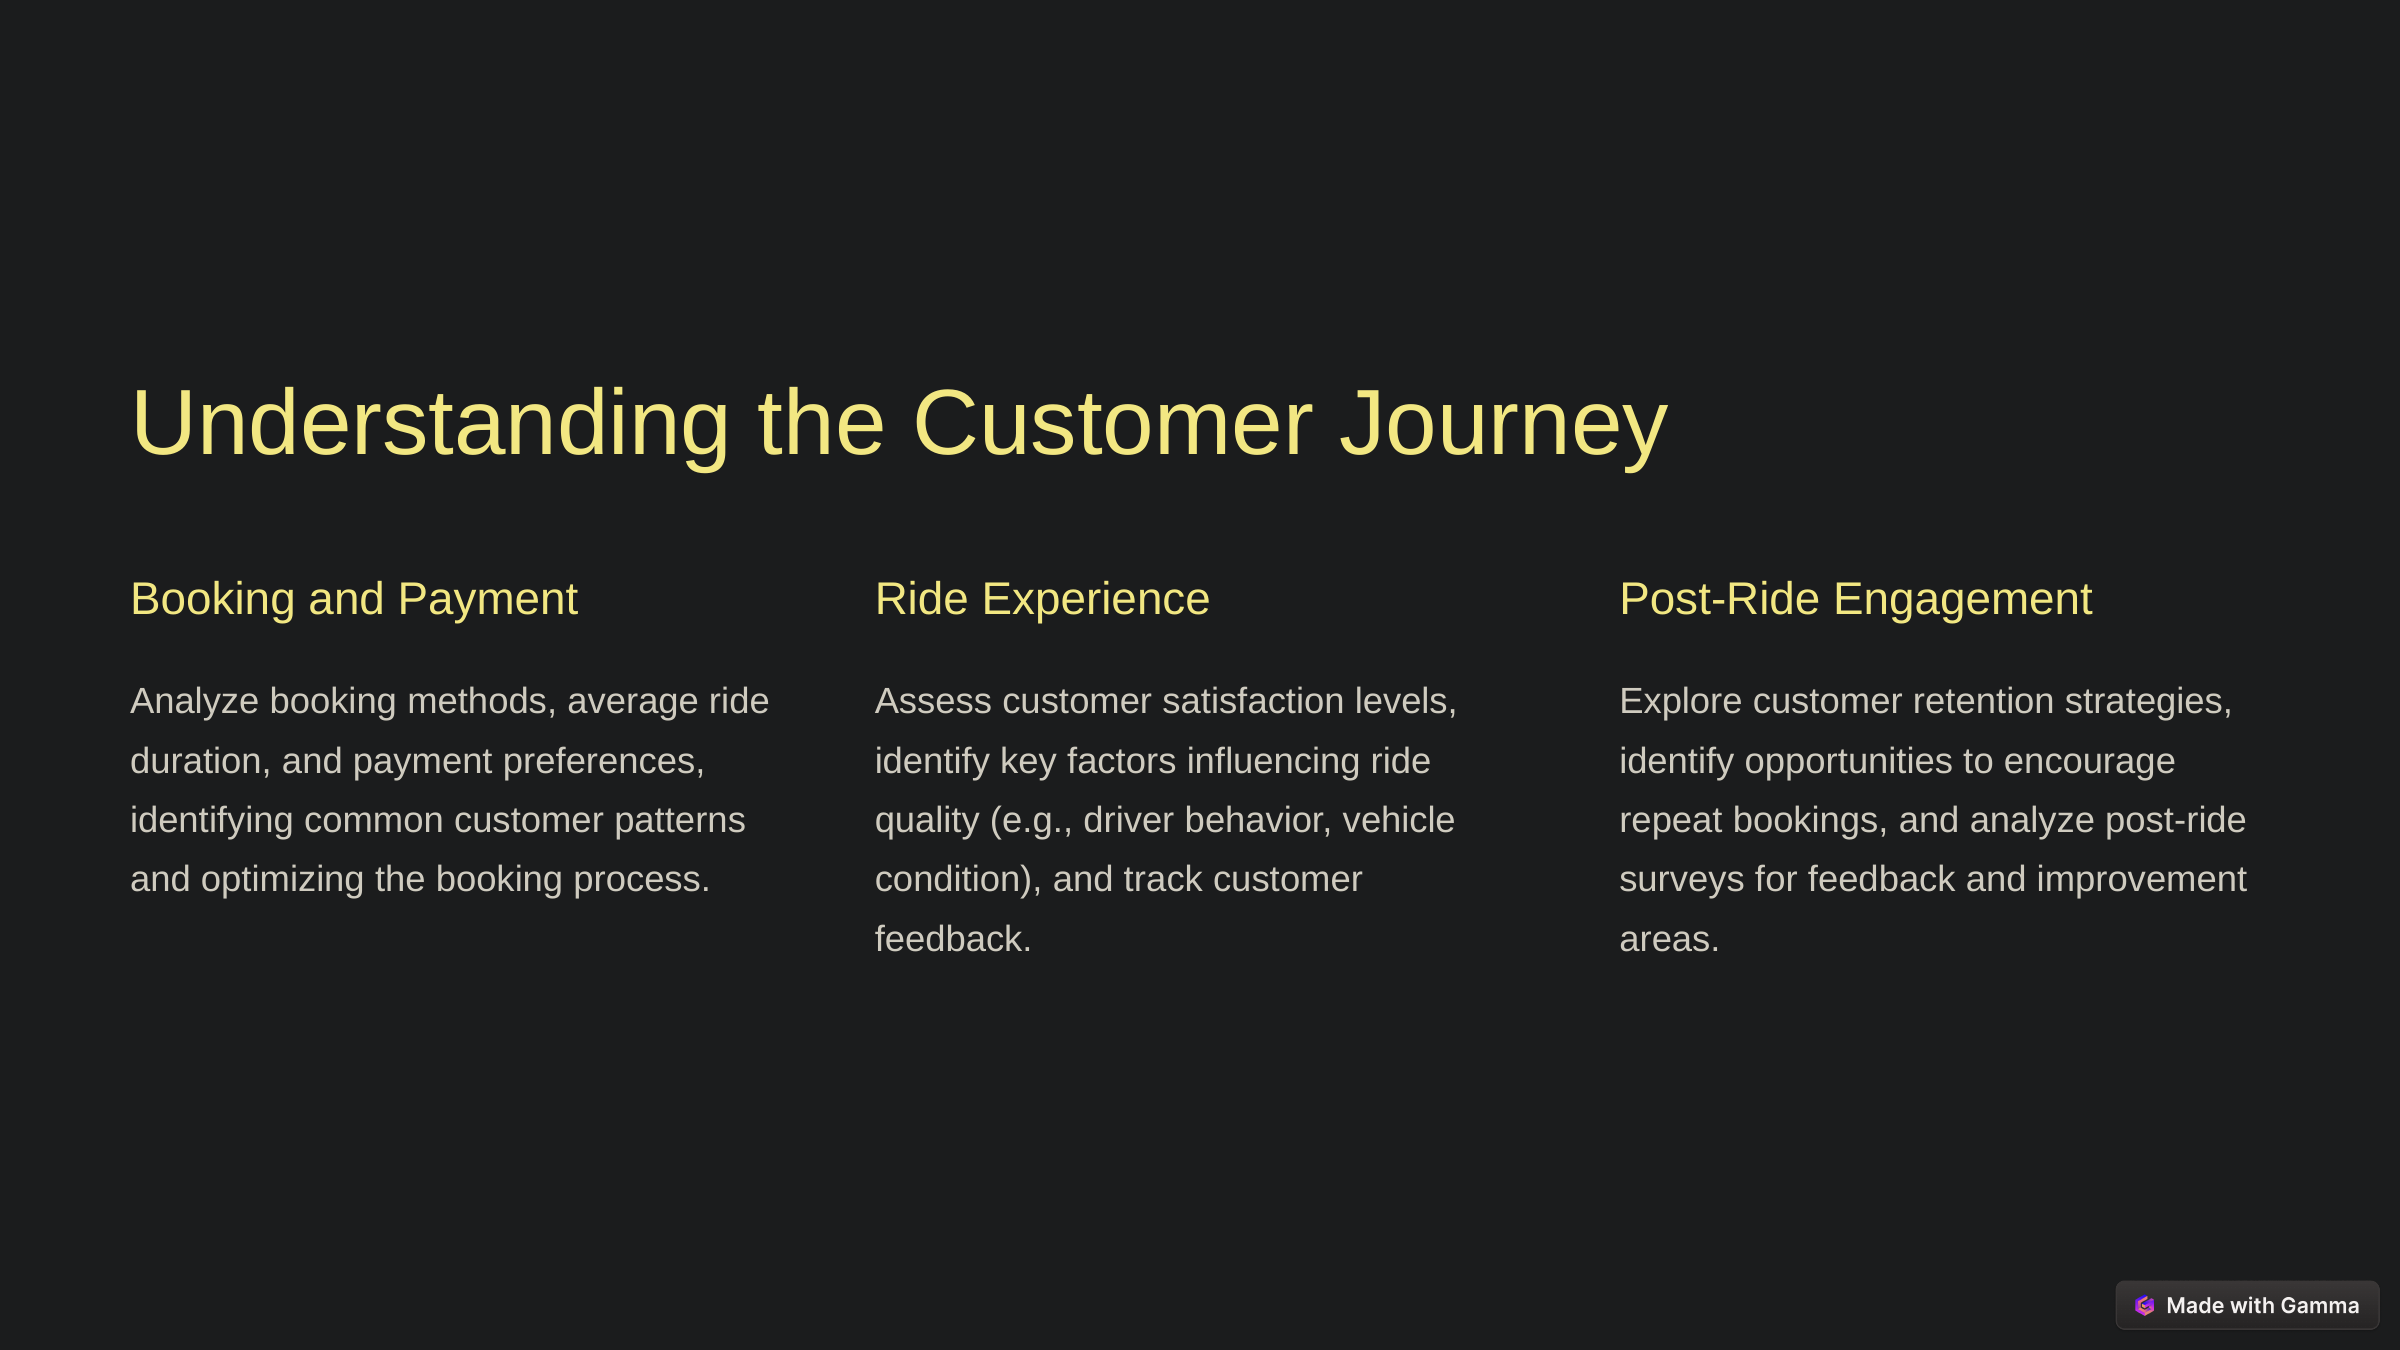

Understanding the Customer Journey
Booking and Payment
Ride Experience
Post-Ride Engagement
Analyze booking methods, average ride duration, and payment preferences, identifying common customer patterns and optimizing the booking process.
Assess customer satisfaction levels, identify key factors influencing ride quality (e.g., driver behavior, vehicle condition), and track customer feedback.
Explore customer retention strategies, identify opportunities to encourage repeat bookings, and analyze post-ride surveys for feedback and improvement areas.